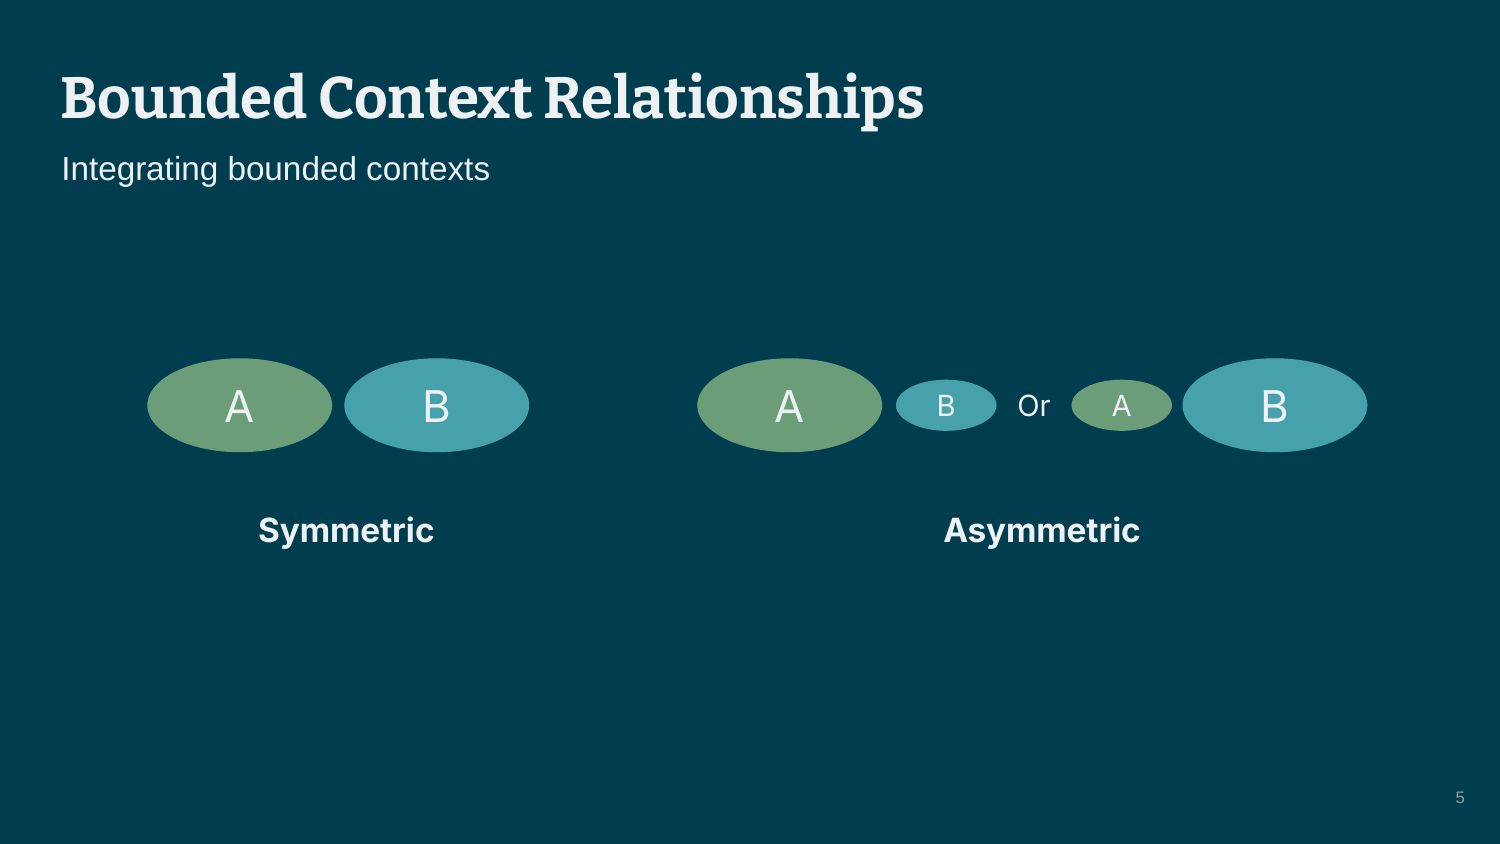

# Bounded Context Relationships
Integrating bounded contexts
A
B
A
B
Or
B
A
Symmetric
Asymmetric
5